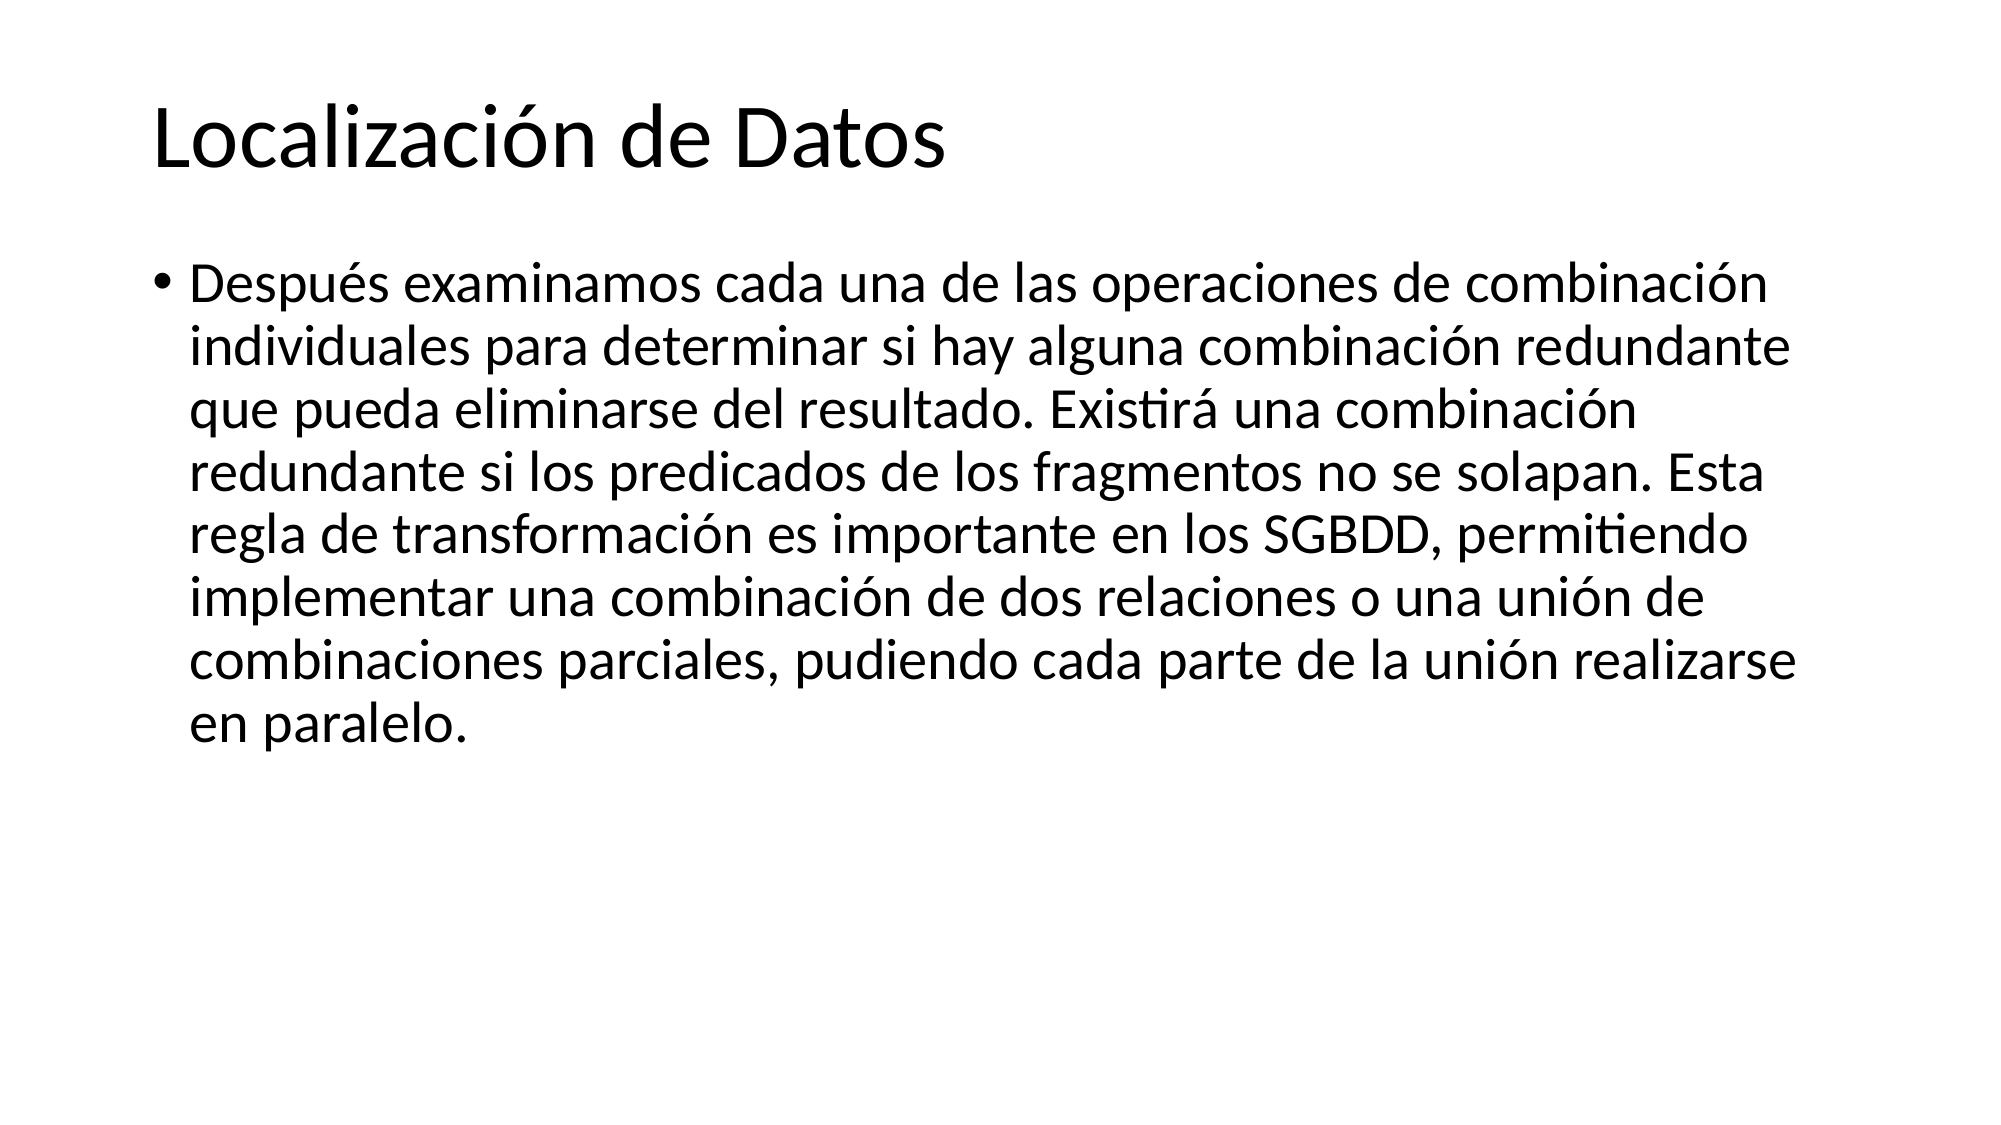

# Localización de Datos
Después examinamos cada una de las operaciones de combinación individuales para determinar si hay alguna combinación redundante que pueda eliminarse del resultado. Existirá una combinación redundante si los predicados de los fragmentos no se solapan. Esta regla de transformación es importante en los SGBDD, permitiendo implementar una combinación de dos relaciones o una unión de combinaciones parciales, pudiendo cada parte de la unión realizarse en paralelo.